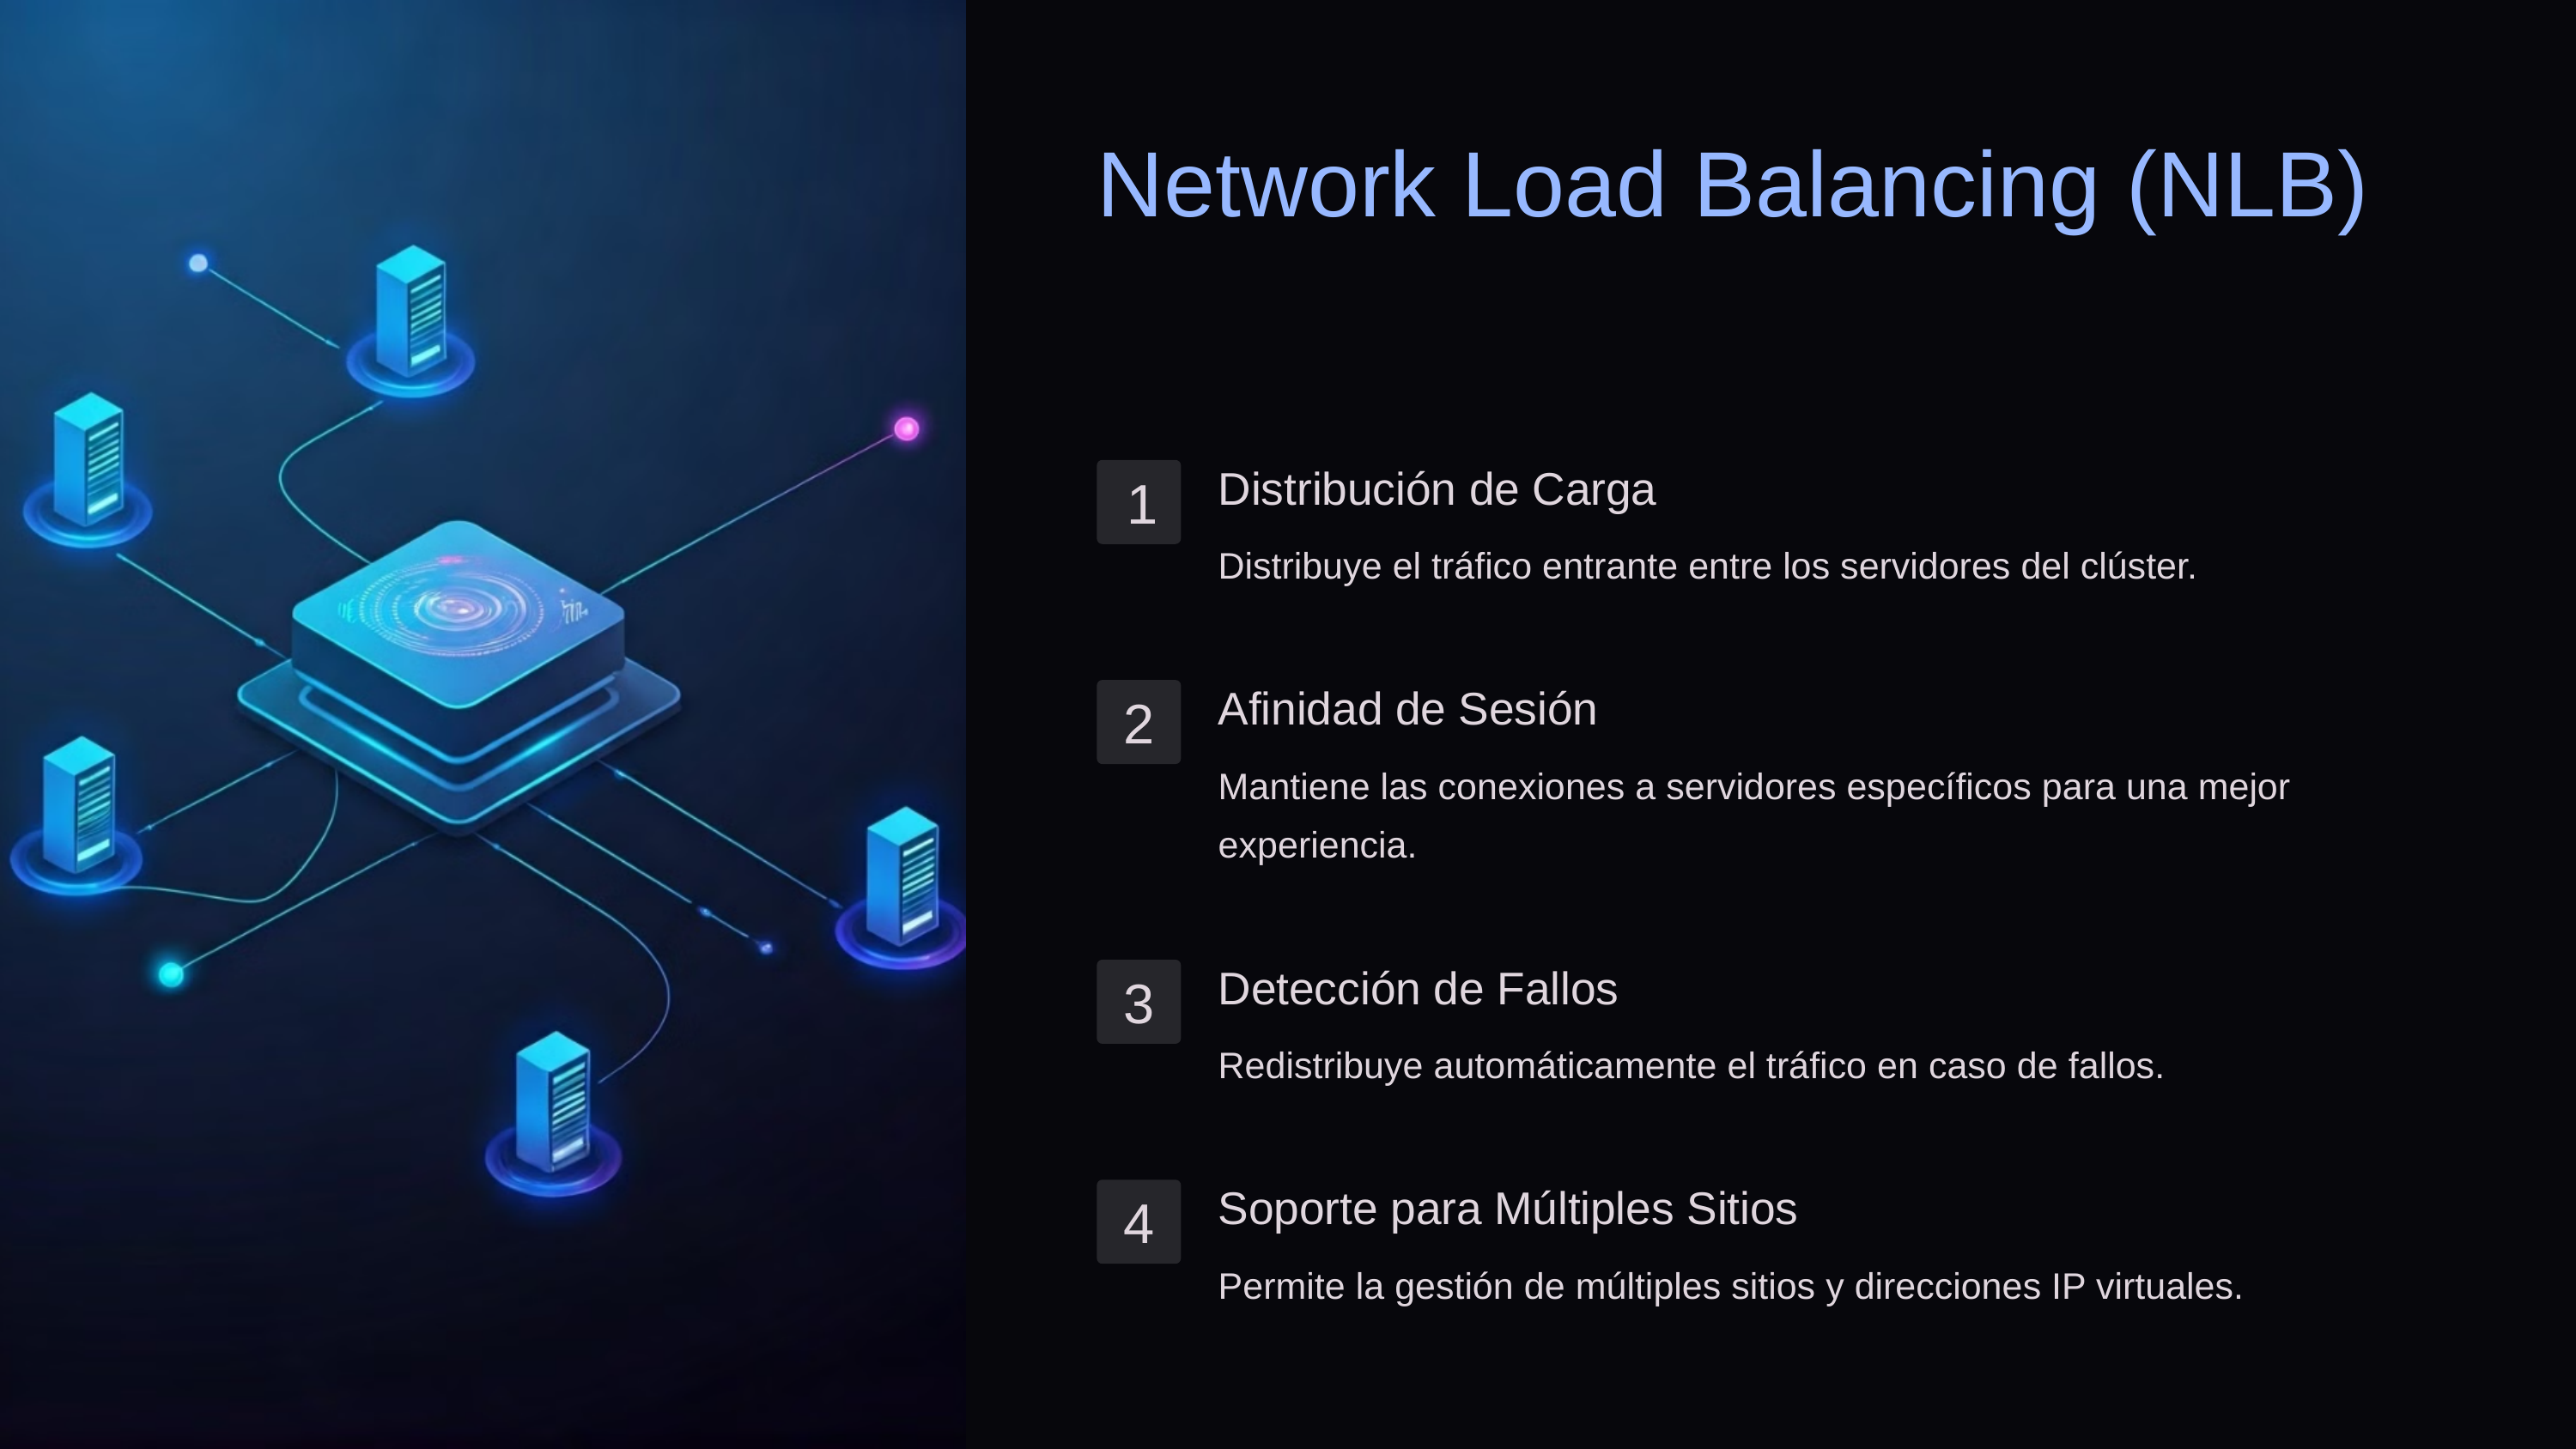

Network Load Balancing (NLB)
Distribución de Carga

1
Distribuye el tráfico entrante entre los servidores del clúster.
Afinidad de Sesión

2
Mantiene las conexiones a servidores específicos para una mejor experiencia.
Detección de Fallos

3
Redistribuye automáticamente el tráfico en caso de fallos.
Soporte para Múltiples Sitios

4
Permite la gestión de múltiples sitios y direcciones IP virtuales.